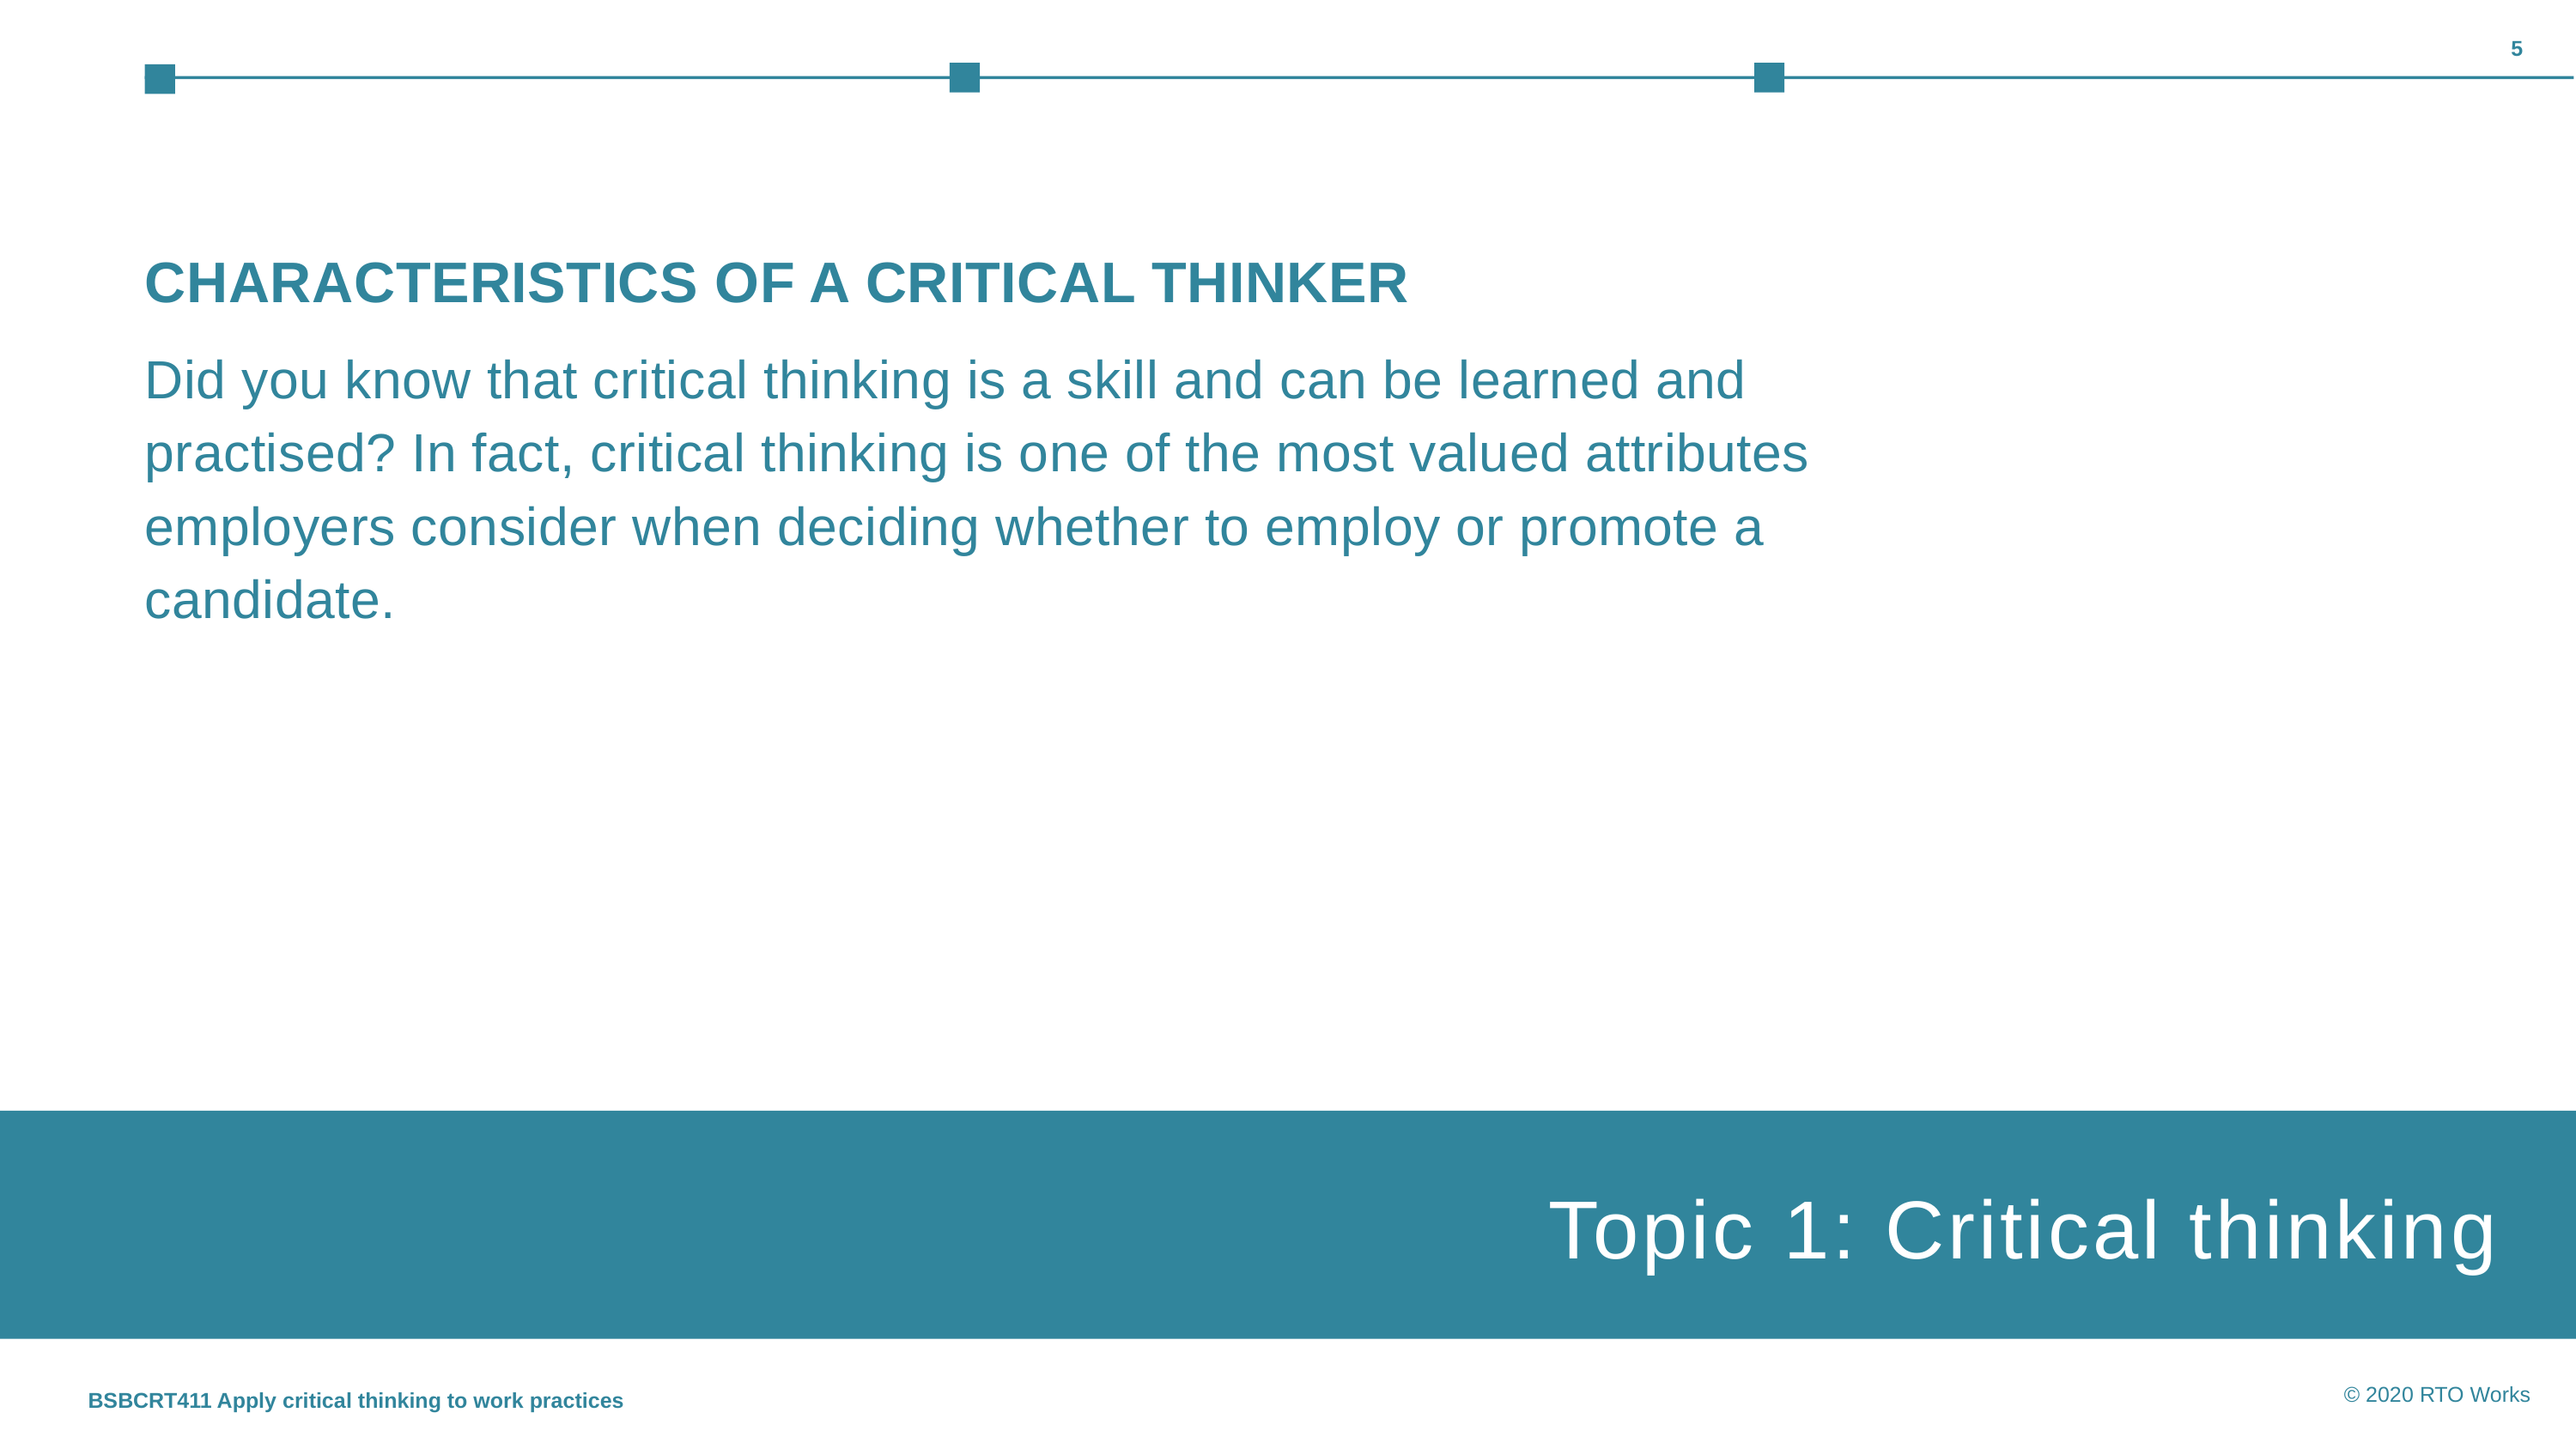

5

CHARACTERISTICS OF A CRITICAL THINKER
Did you know that critical thinking is a skill and can be learned and practised? In fact, critical thinking is one of the most valued attributes employers consider when deciding whether to employ or promote a candidate.

Topic 1: Critical thinking
Topic 1: Insert topic title
BSBCRT411 Apply critical thinking to work practices
© 2020 RTO Works